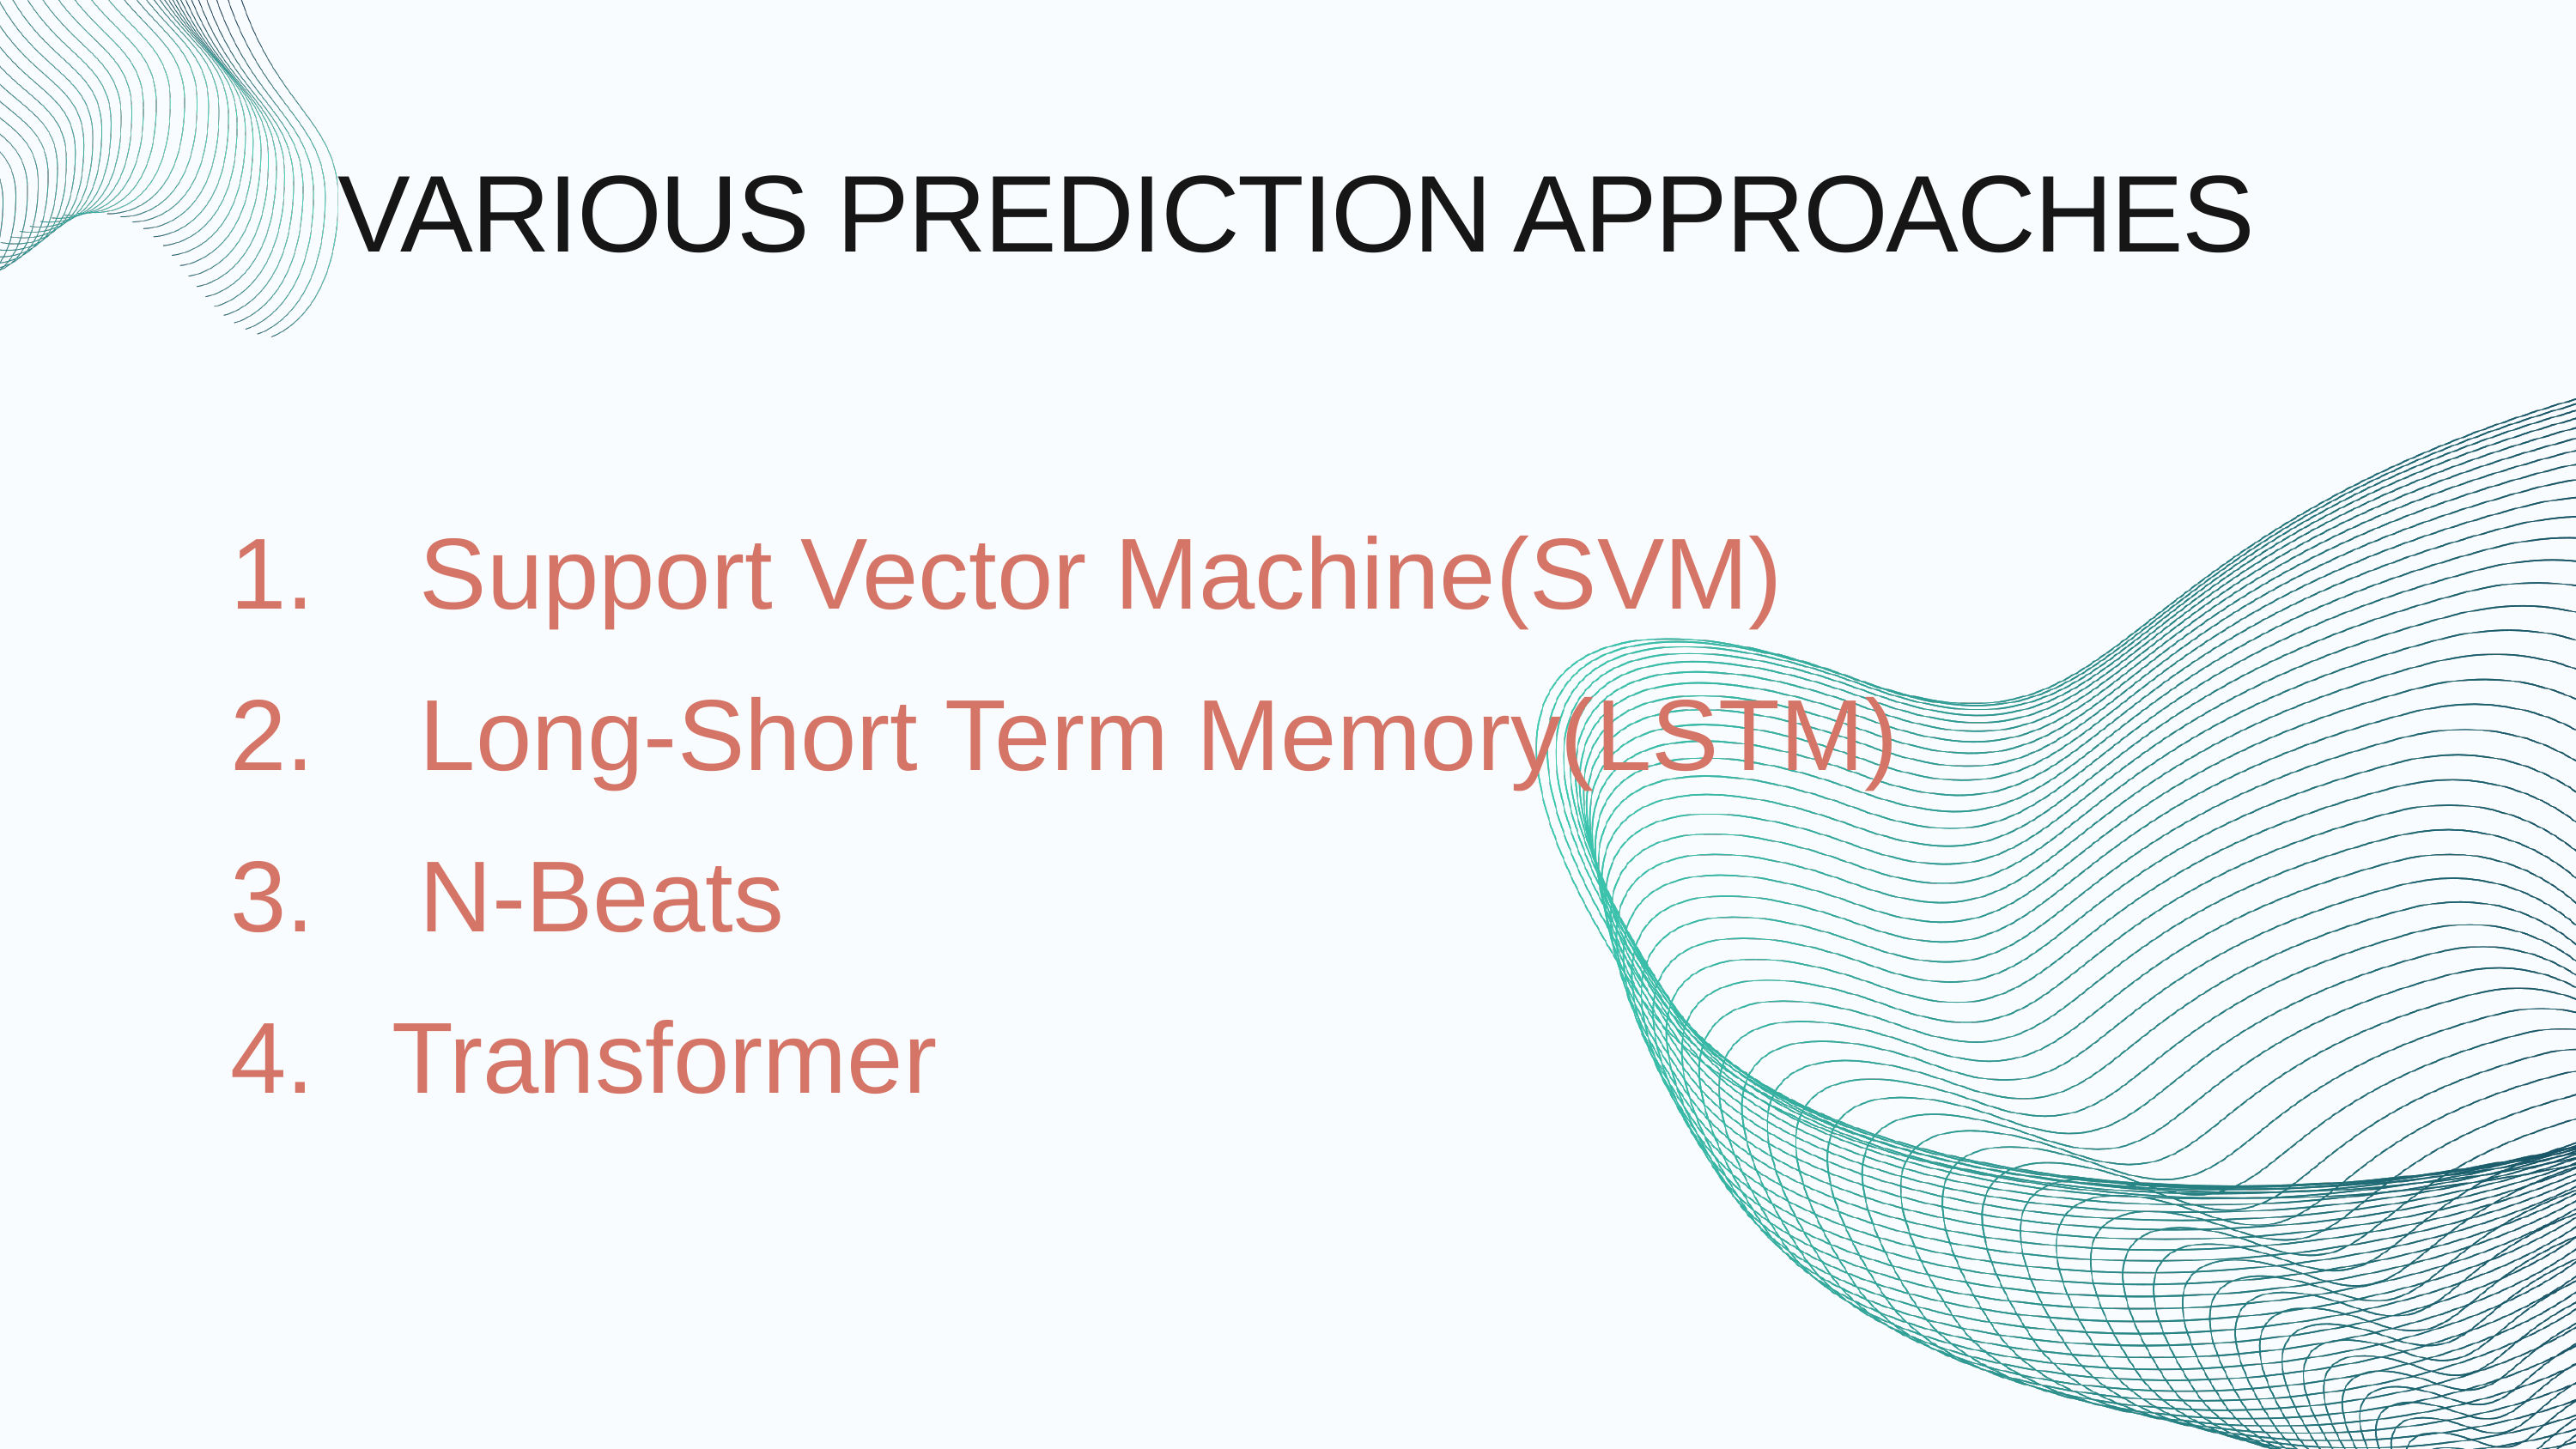

VARIOUS PREDICTION APPROACHES

 Support Vector Machine(SVM)
 Long-Short Term Memory(LSTM)
 N-Beats
Transformer